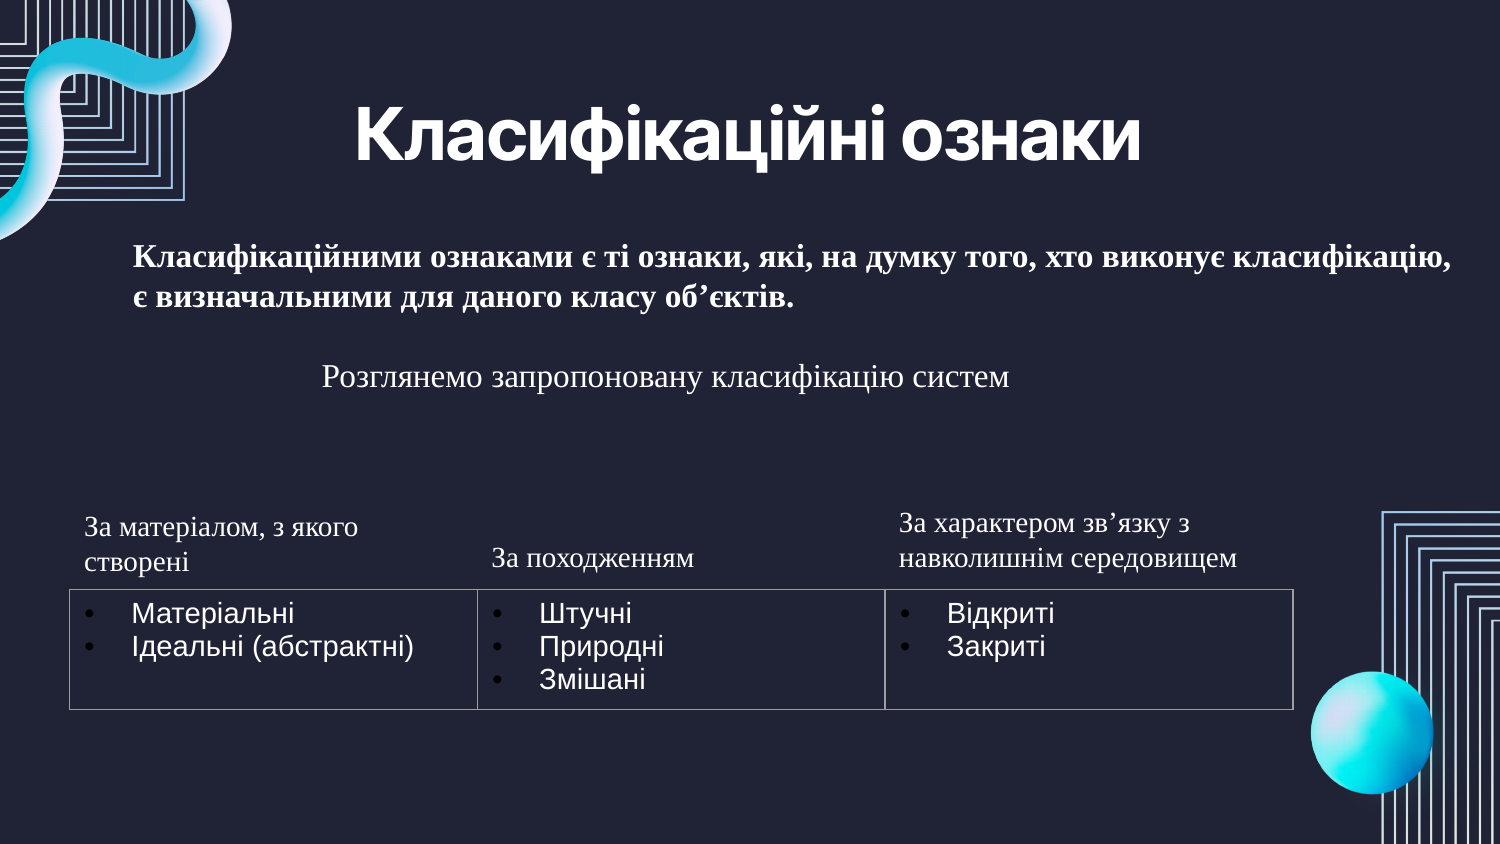

# Класифікаційні ознаки
Класифікаційними ознаками є ті ознаки, які, на думку того, хто виконує класифікацію, є визначальними для даного класу об’єктів.
Розглянемо запропоновану класифікацію систем
За характером зв’язку з
навколишнім середовищем
За матеріалом, з якого
створені
За походженням
| Матеріальні Ідеальні (абстрактні) | Штучні Природні Змішані | Відкриті Закриті |
| --- | --- | --- |